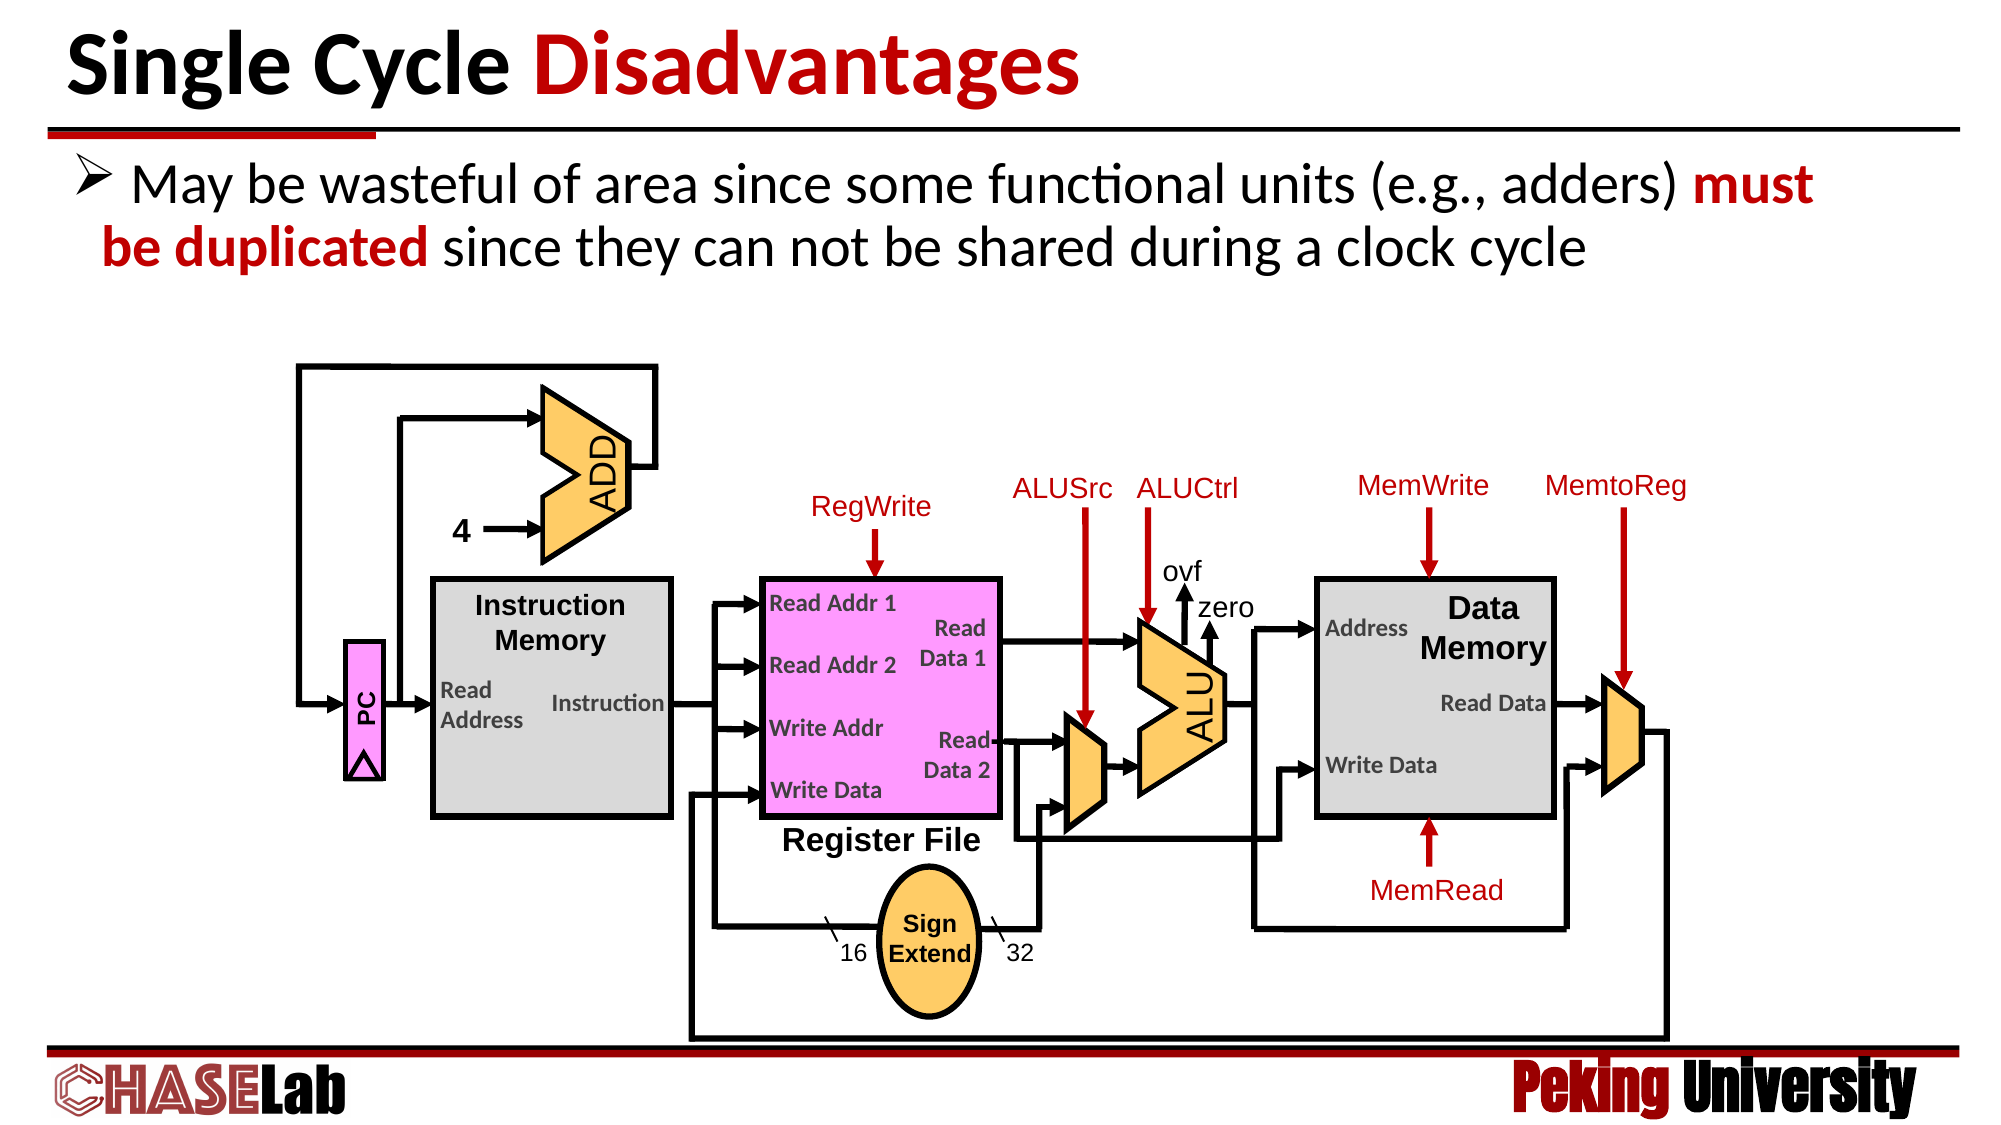

# Single Cycle Disadvantages
 May be wasteful of area since some functional units (e.g., adders) must be duplicated since they can not be shared during a clock cycle

ADD

4

Instruction
Memory

PC
Read
Address
Instruction

MemWrite

MemtoReg

Data
Memory

Address
Read Data
Write Data

MemRead

Sign
Extend

16

32

ALUSrc

ALUCtrl

ovf
zero

ALU
RegWrite

Read Addr 1

Read
 Data 1
Read Addr 2
Write Addr
Read
 Data 2

Write Data
Register File

ADD

ALU